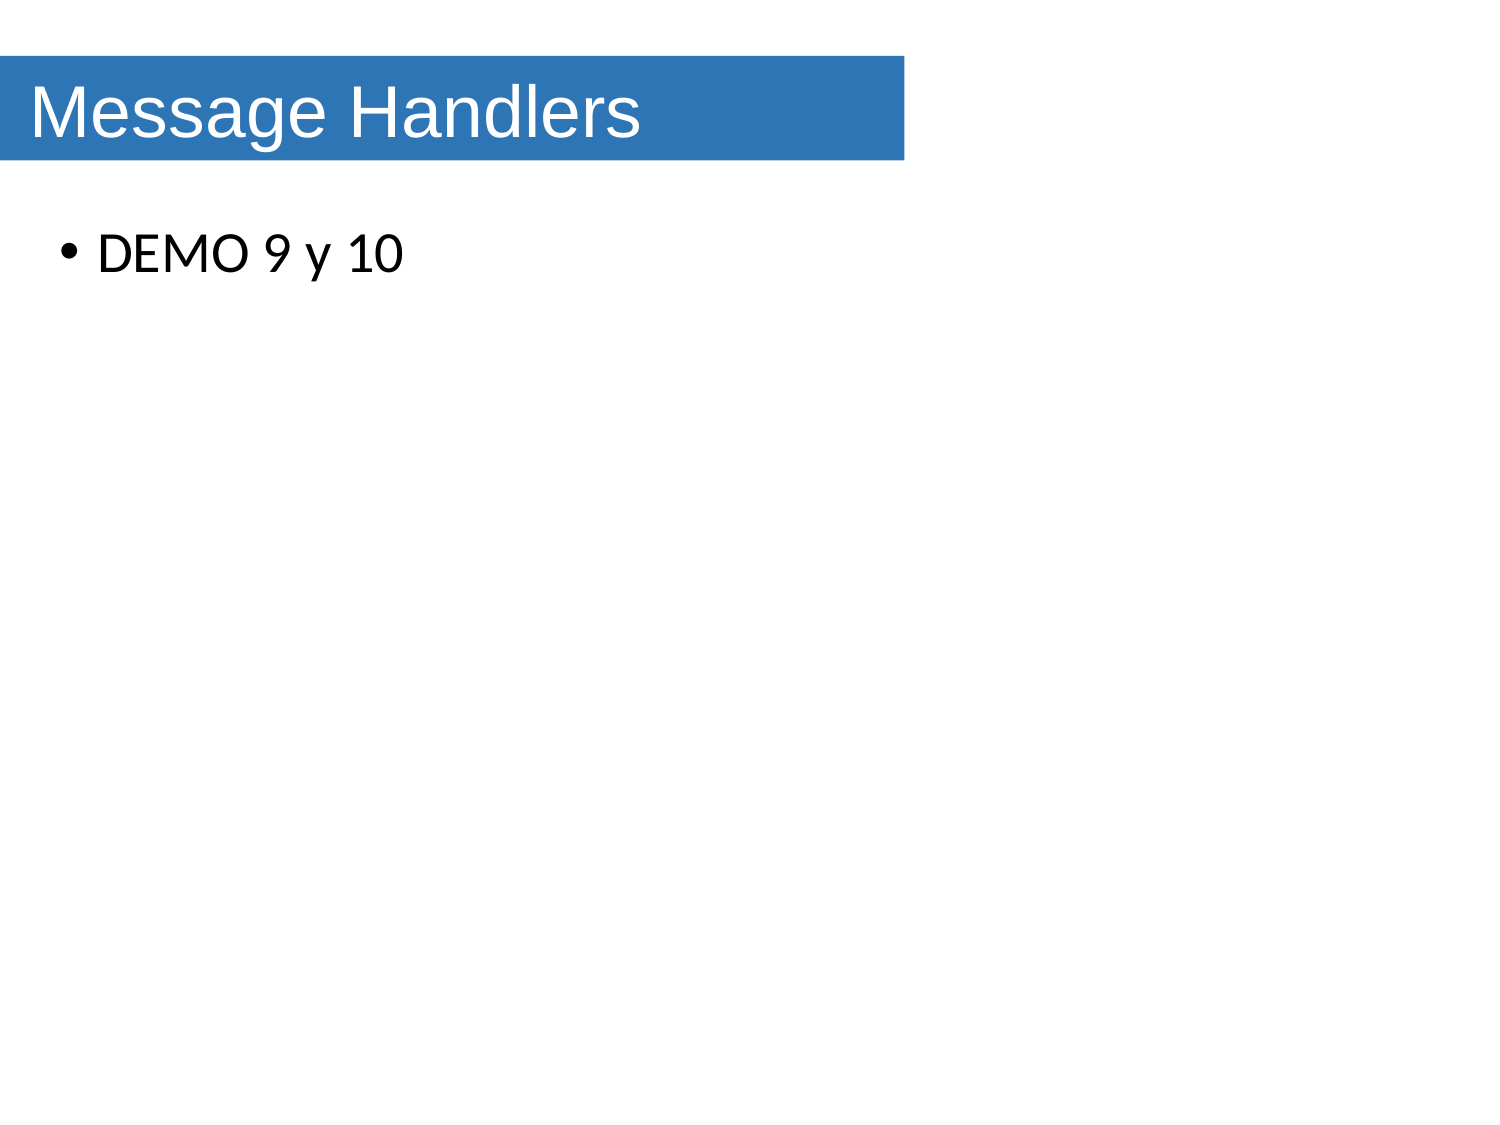

# Message Handlers
DEMO 9 y 10